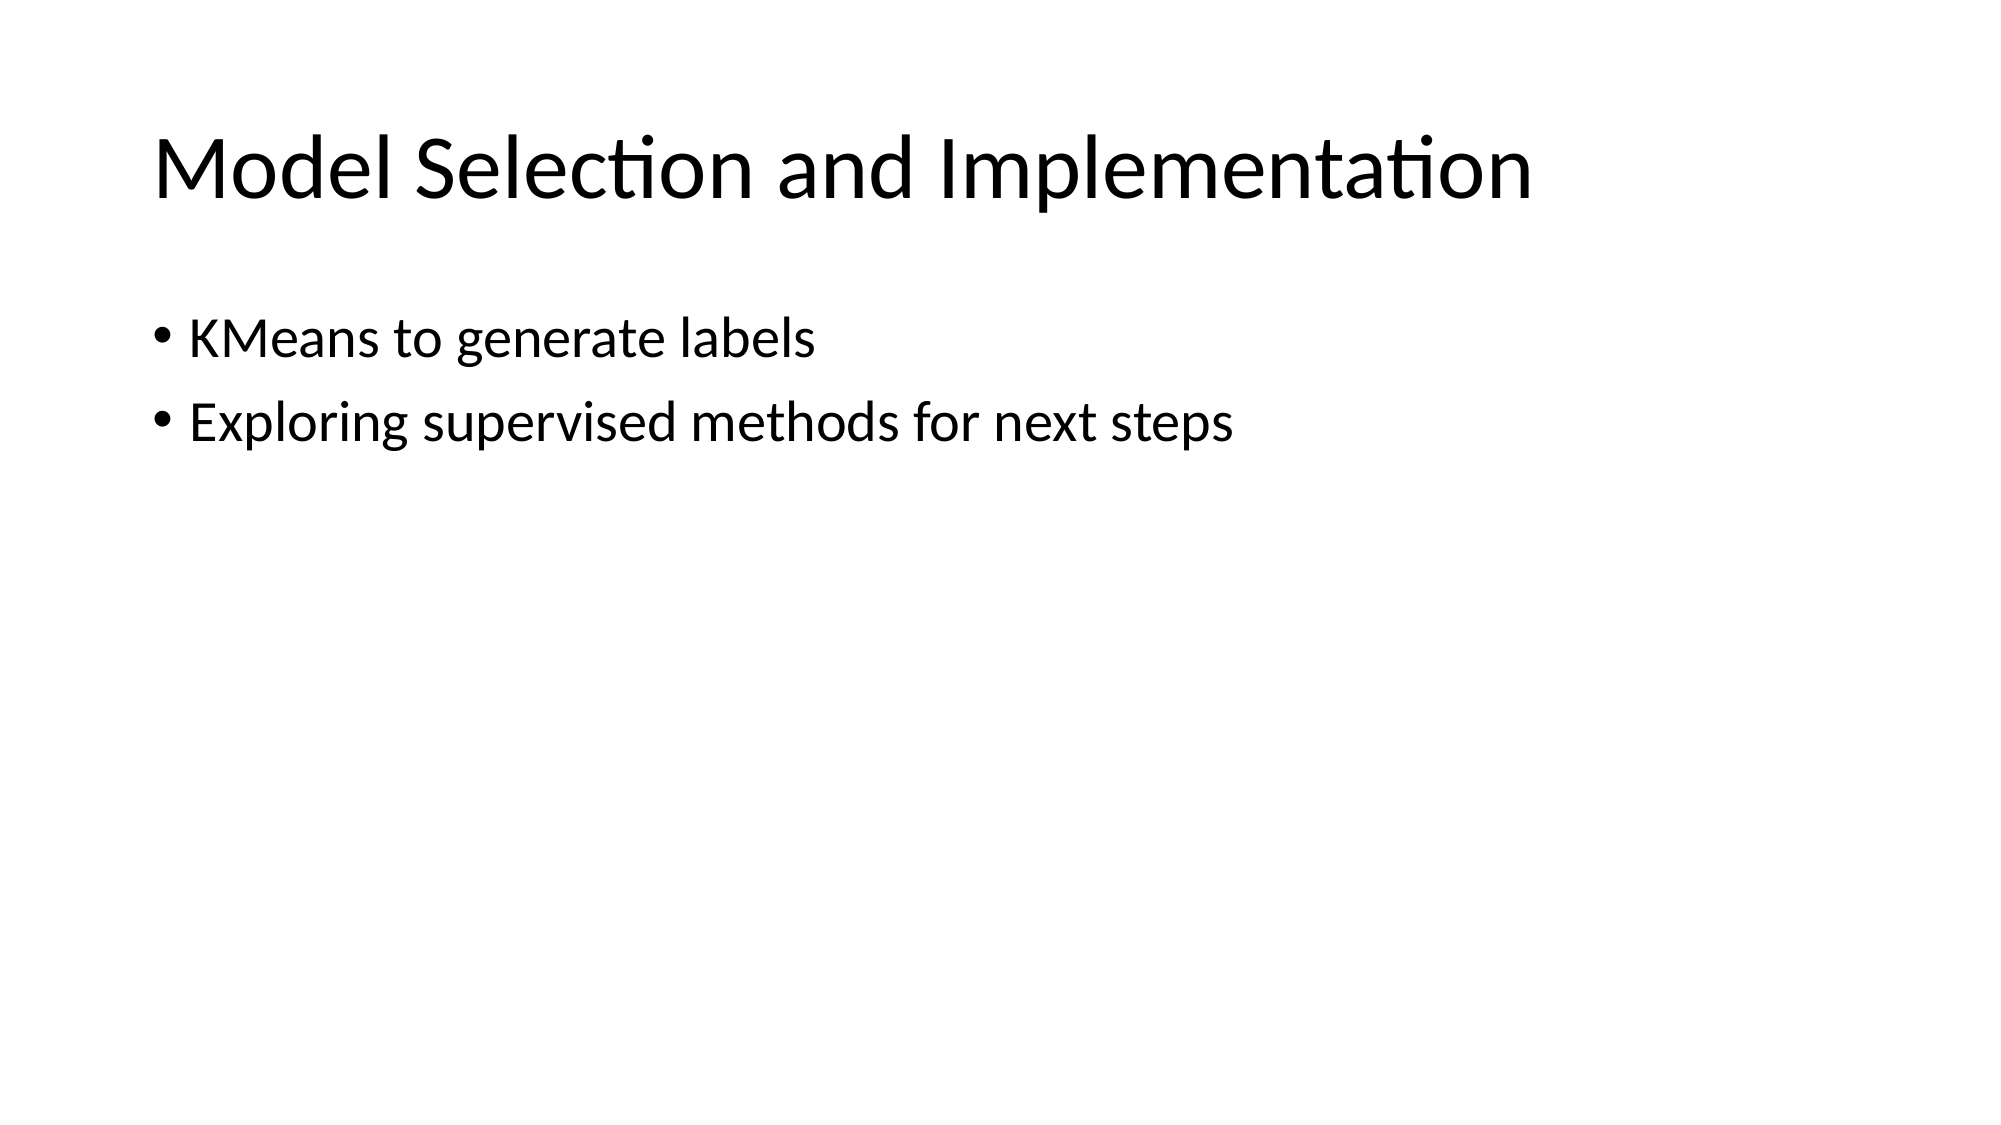

# Model Selection and Implementation
KMeans to generate labels
Exploring supervised methods for next steps